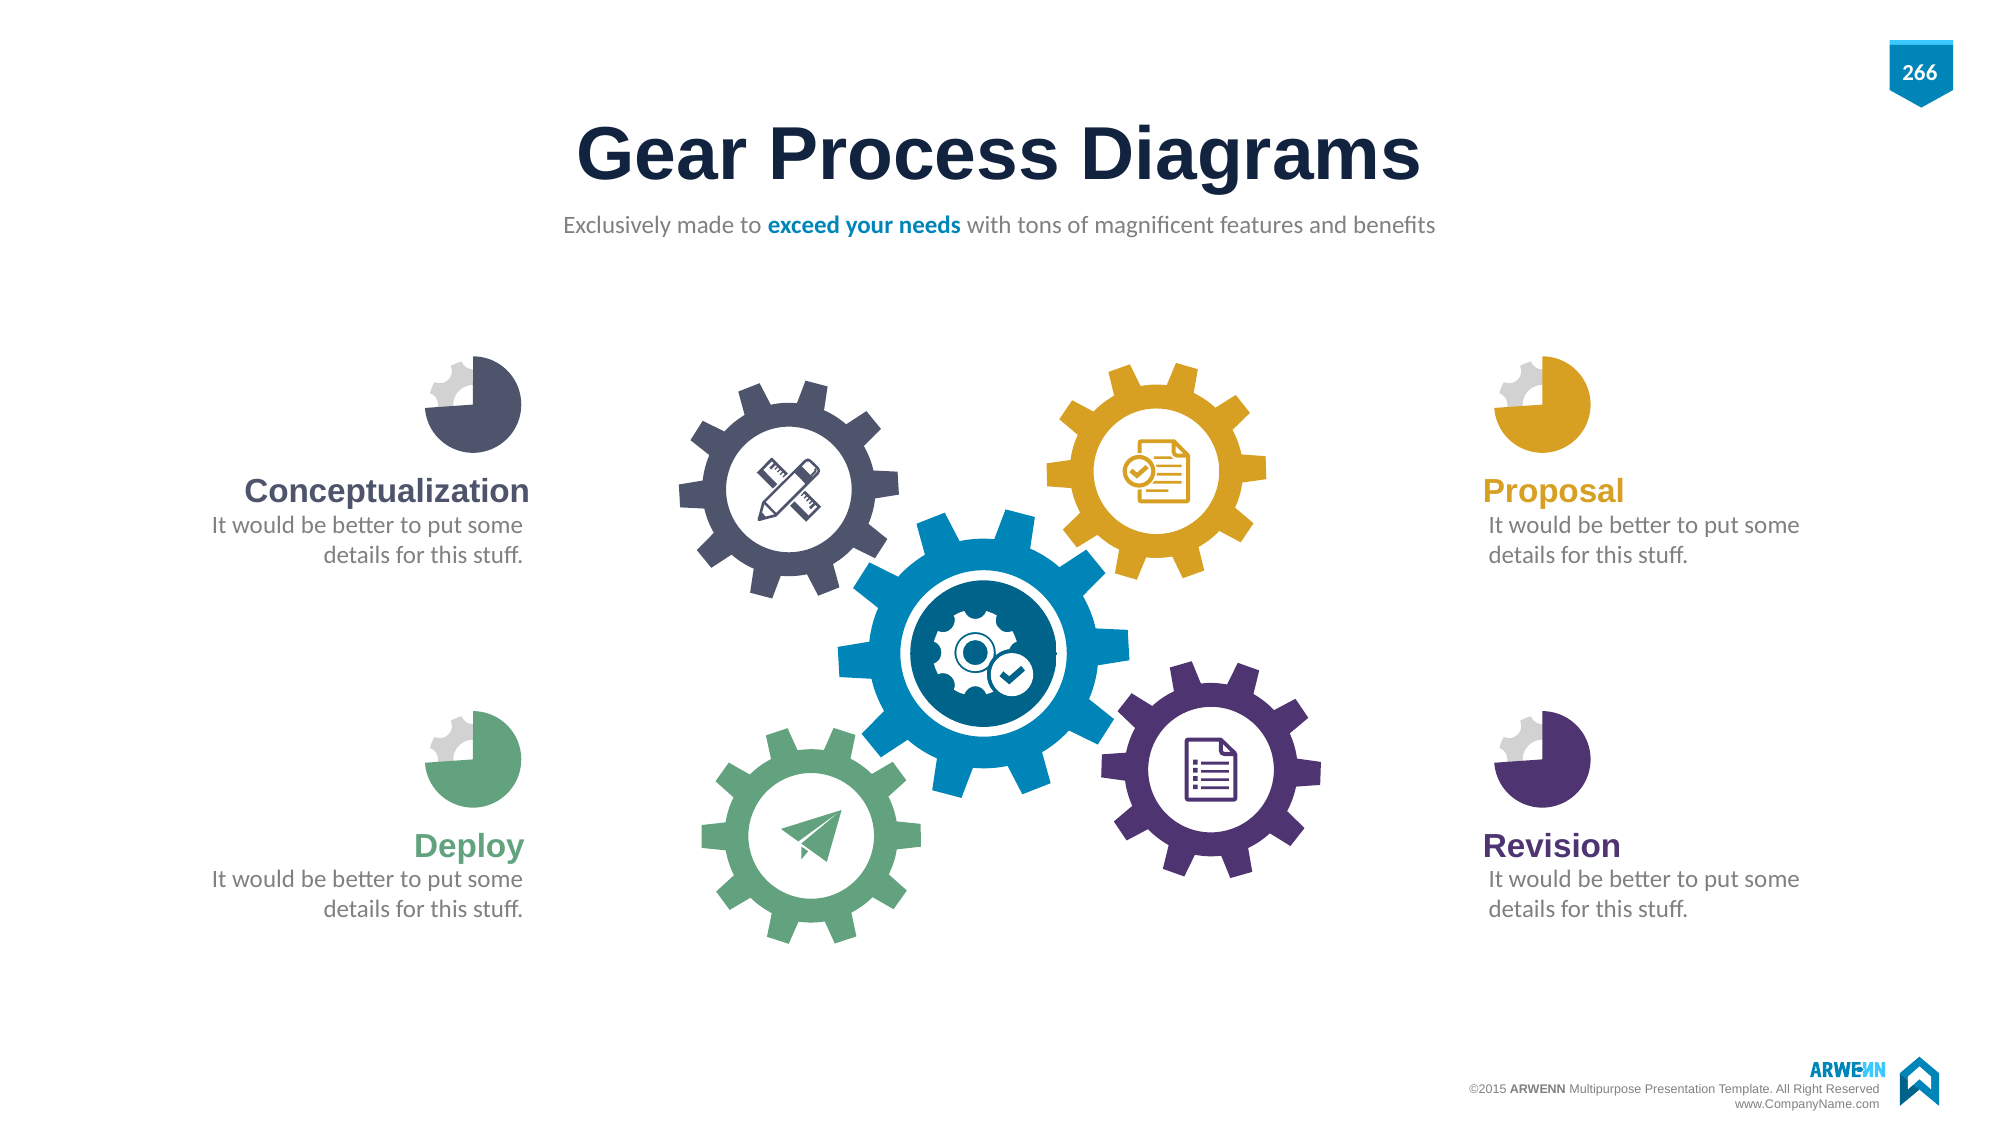

# Gear Process Diagrams
Exclusively made to exceed your needs with tons of magnificent features and benefits

Conceptualization
It would be better to put some details for this stuff.
Proposal
It would be better to put some details for this stuff.

Deploy
It would be better to put some details for this stuff.
Revision
It would be better to put some details for this stuff.